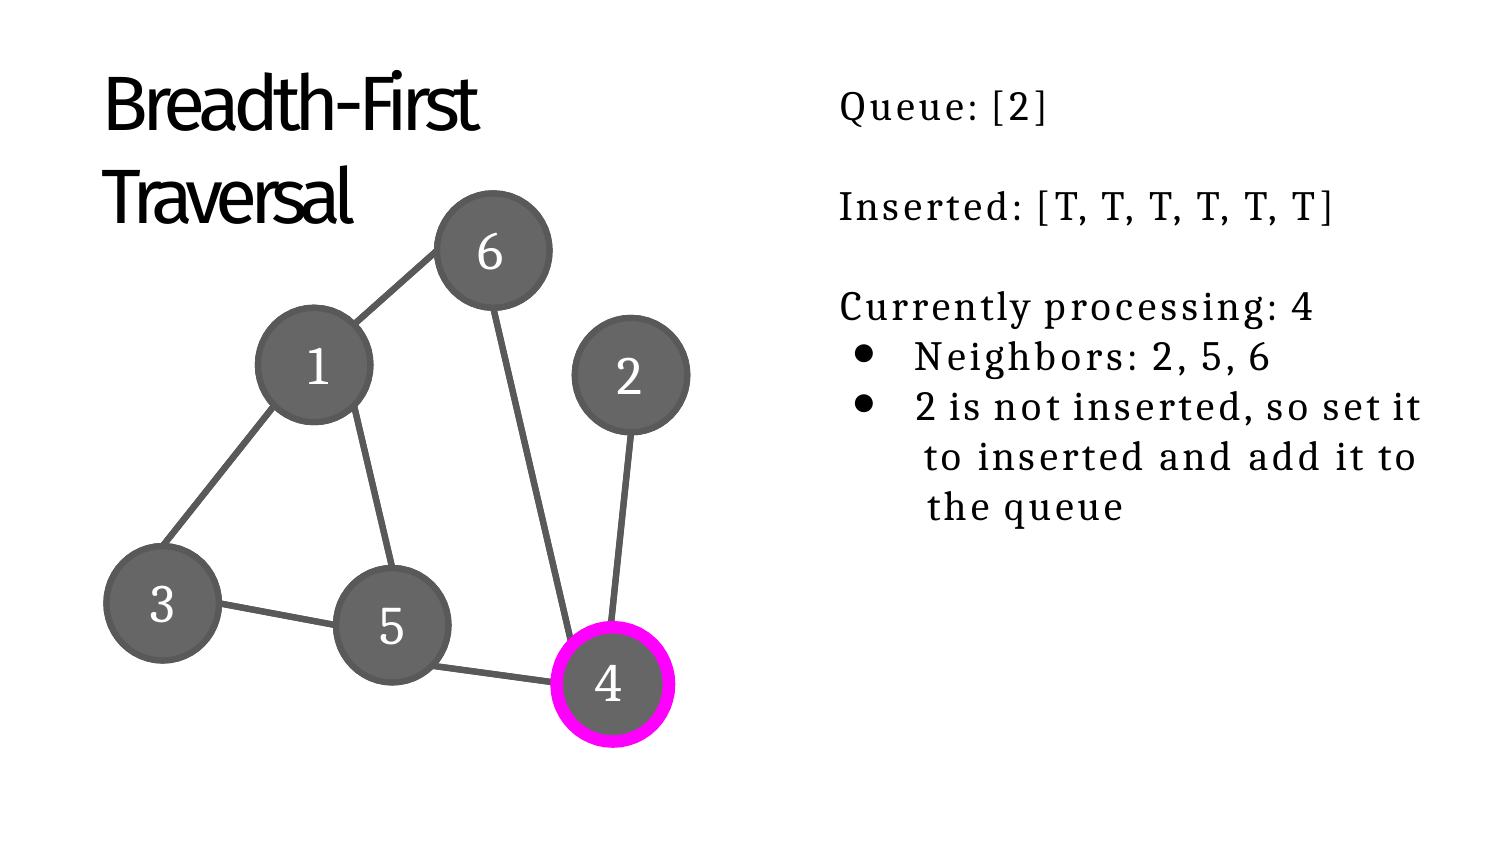

# Breadth-First Traversal
Queue: [2]
Inserted: [T, T, T, T, T, T]

6

Currently processing: 4
Neighbors: 2, 5, 6
2 is not inserted, so set it  to inserted and add it to  the queue

1
2

3
5

4